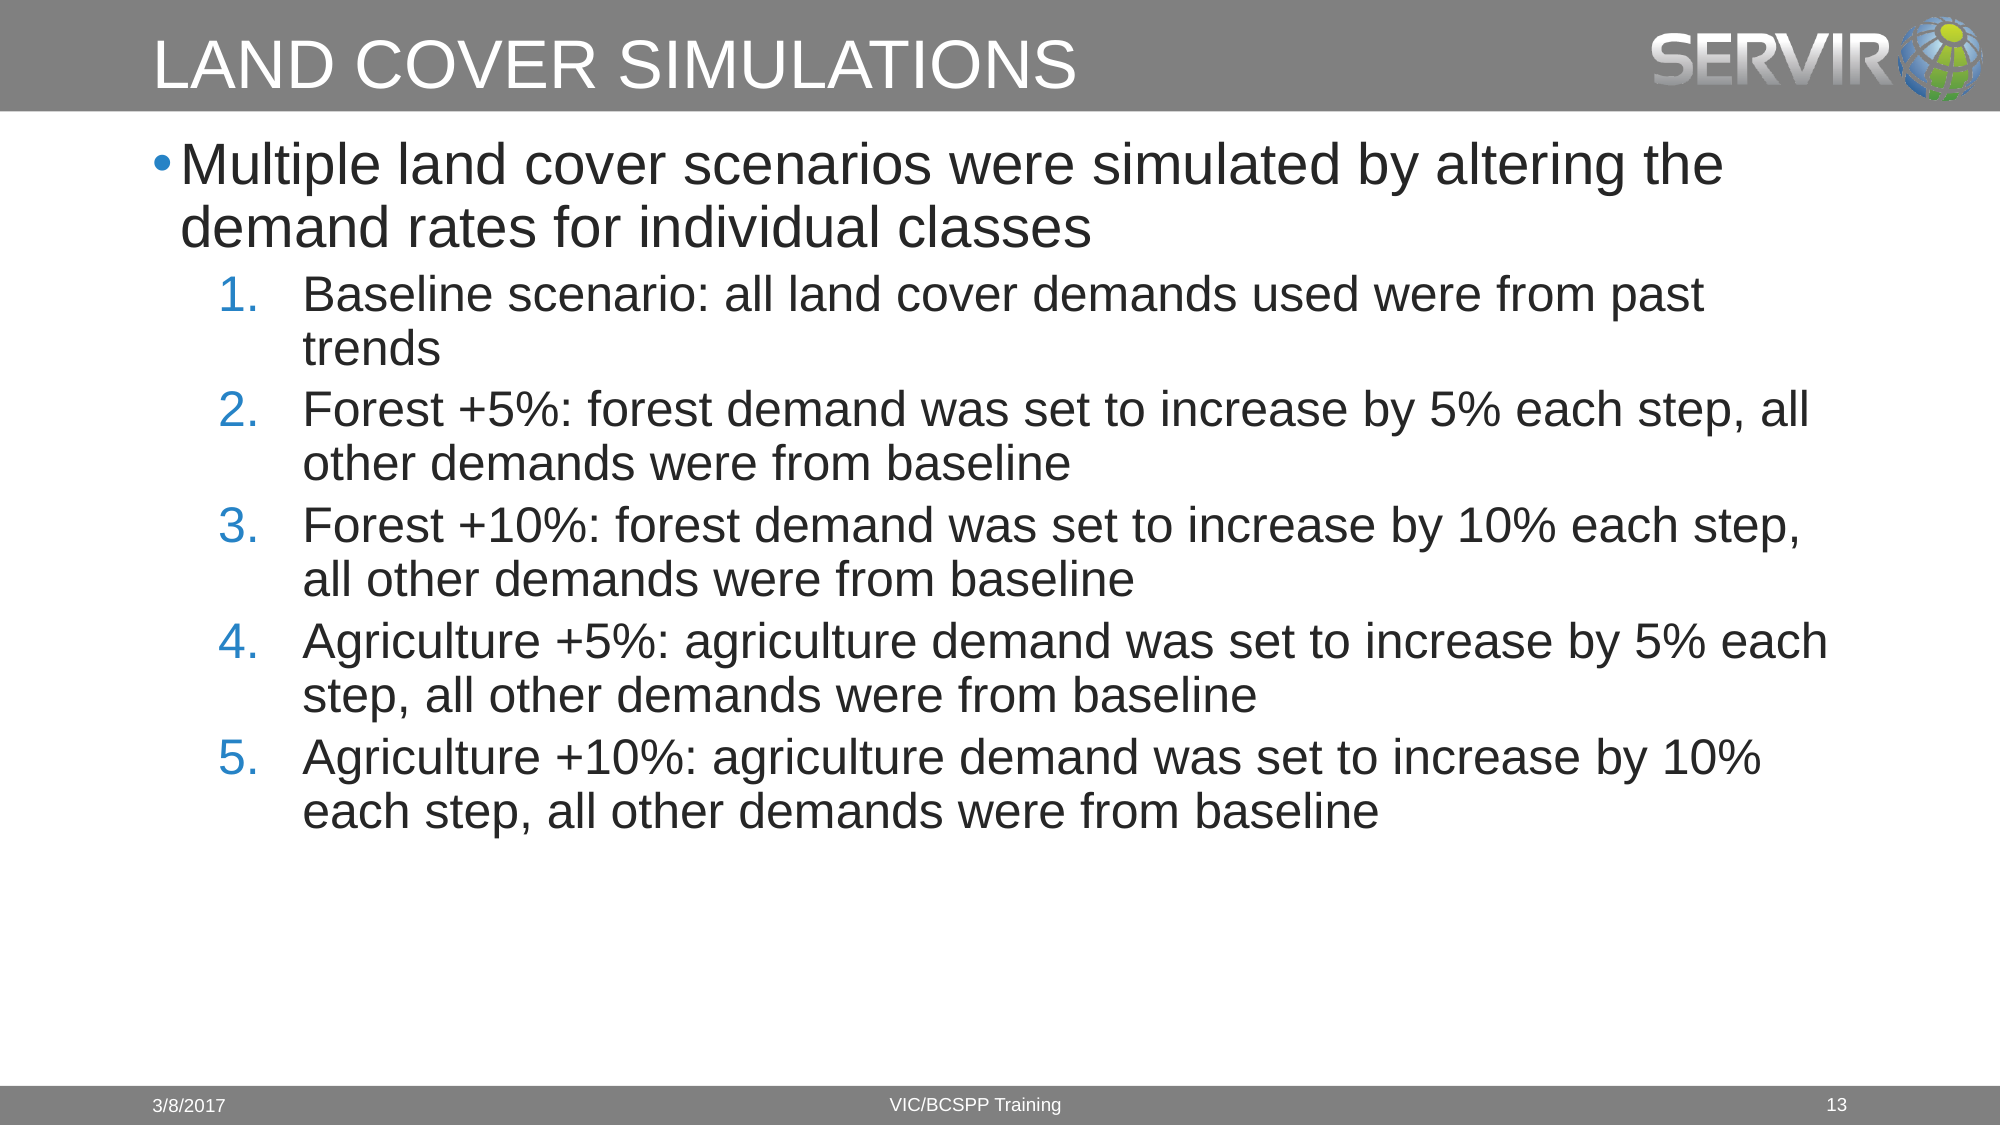

# LAND COVER SIMULATIONS
Multiple land cover scenarios were simulated by altering the demand rates for individual classes
Baseline scenario: all land cover demands used were from past trends
Forest +5%: forest demand was set to increase by 5% each step, all other demands were from baseline
Forest +10%: forest demand was set to increase by 10% each step, all other demands were from baseline
Agriculture +5%: agriculture demand was set to increase by 5% each step, all other demands were from baseline
Agriculture +10%: agriculture demand was set to increase by 10% each step, all other demands were from baseline

VIC/BCSPP Training
13